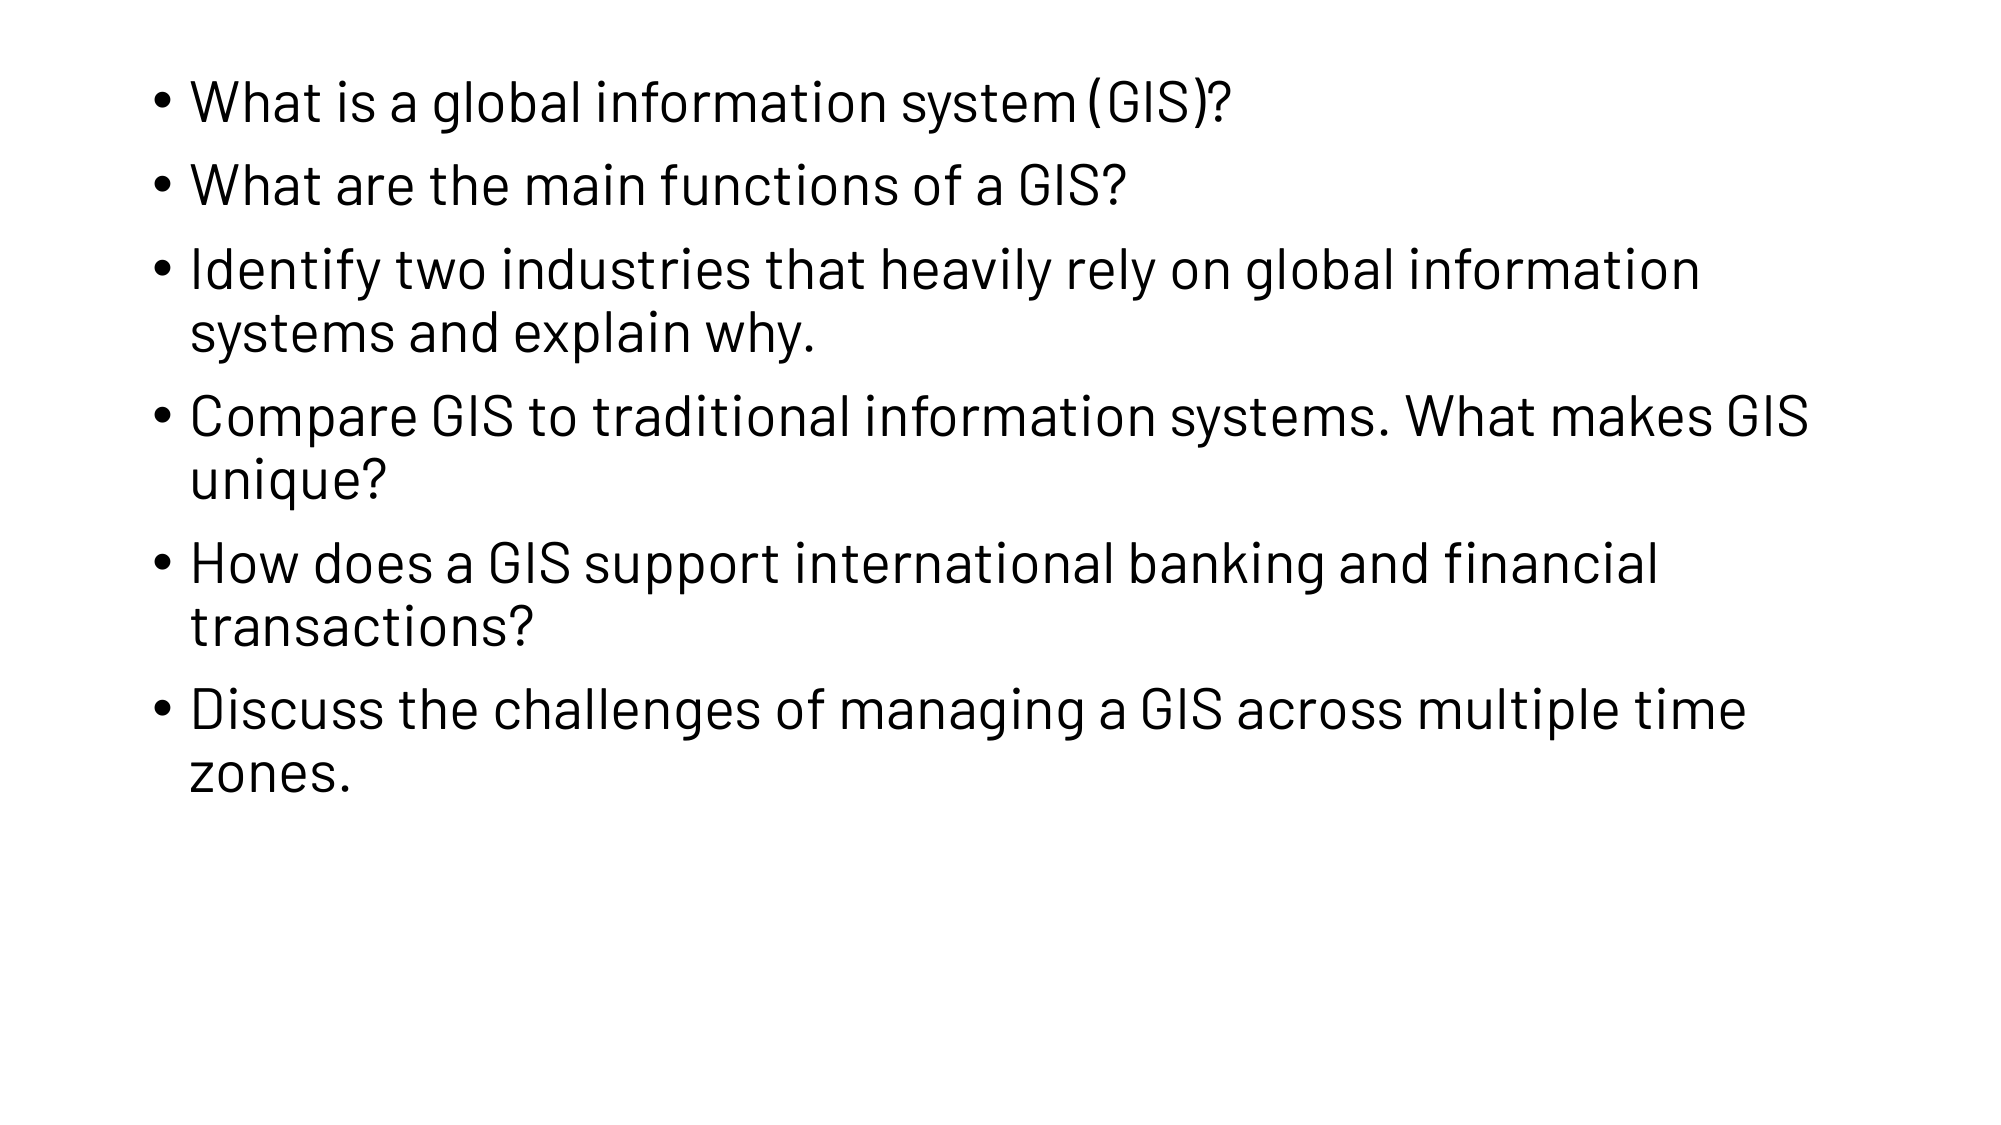

What is a global information system (GIS)?
What are the main functions of a GIS?
Identify two industries that heavily rely on global information systems and explain why.
Compare GIS to traditional information systems. What makes GIS unique?
How does a GIS support international banking and financial transactions?
Discuss the challenges of managing a GIS across multiple time zones.